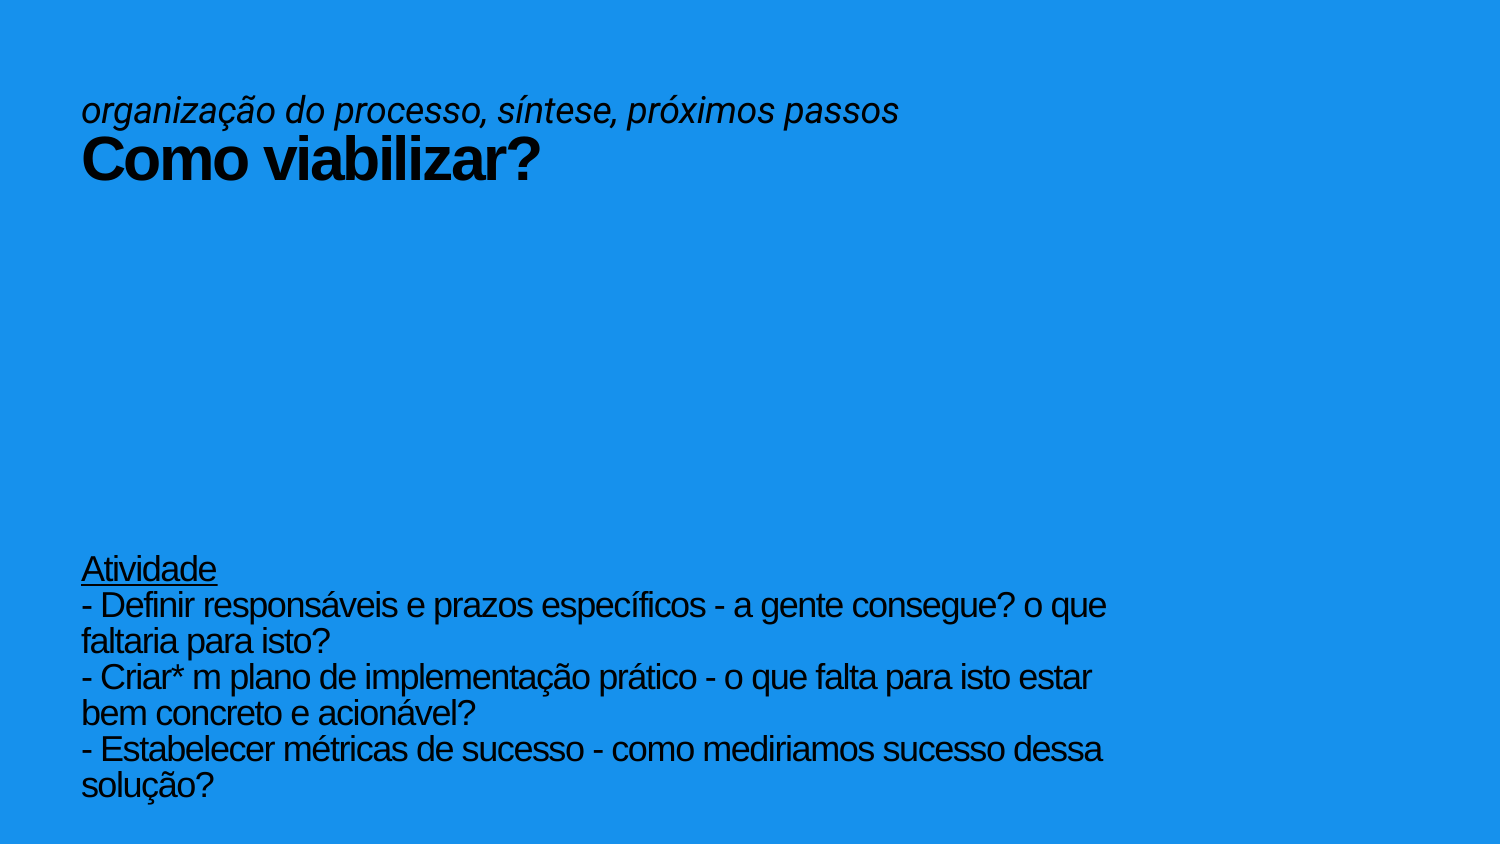

organização do processo, síntese, próximos passos
Como viabilizar?
Atividade
- Definir responsáveis e prazos específicos - a gente consegue? o que faltaria para isto?
- Criar* m plano de implementação prático - o que falta para isto estar bem concreto e acionável?
- Estabelecer métricas de sucesso - como mediriamos sucesso dessa solução?